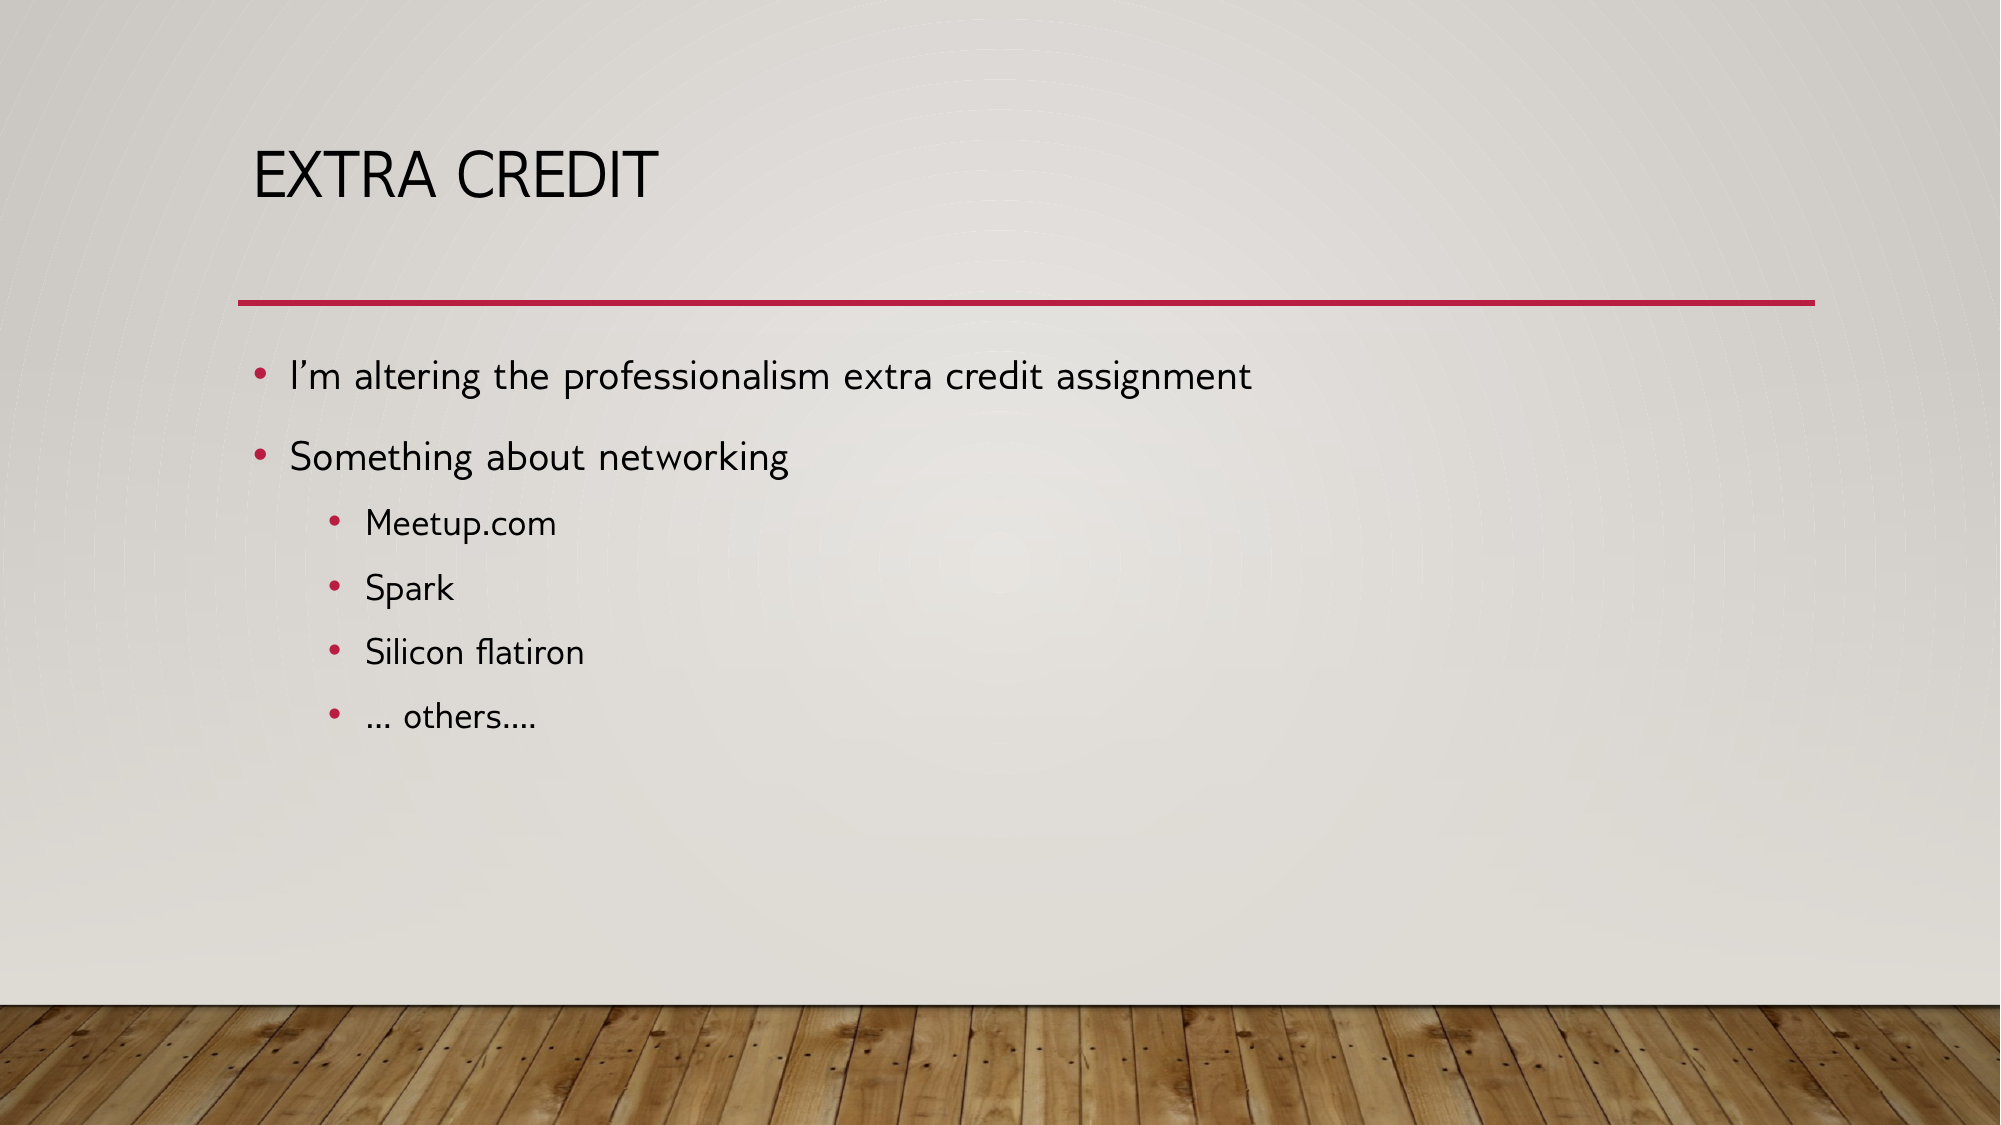

# Extra credit
I’m altering the professionalism extra credit assignment
Something about networking
Meetup.com
Spark
Silicon flatiron
… others….